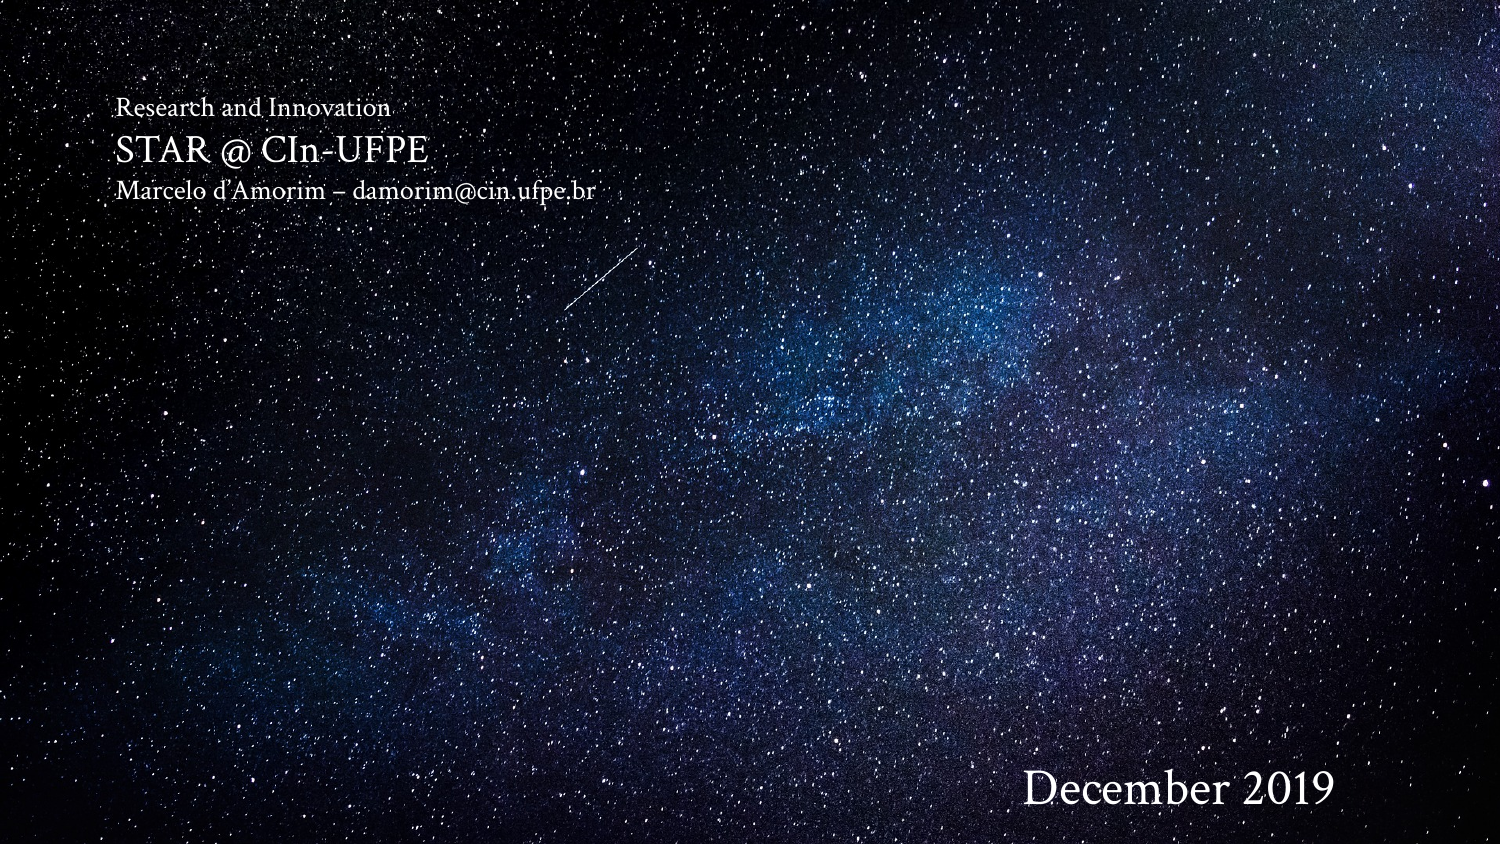

# Research and Innovation STAR @ CIn-UFPE Marcelo d’Amorim – damorim@cin.ufpe.br

December 2019